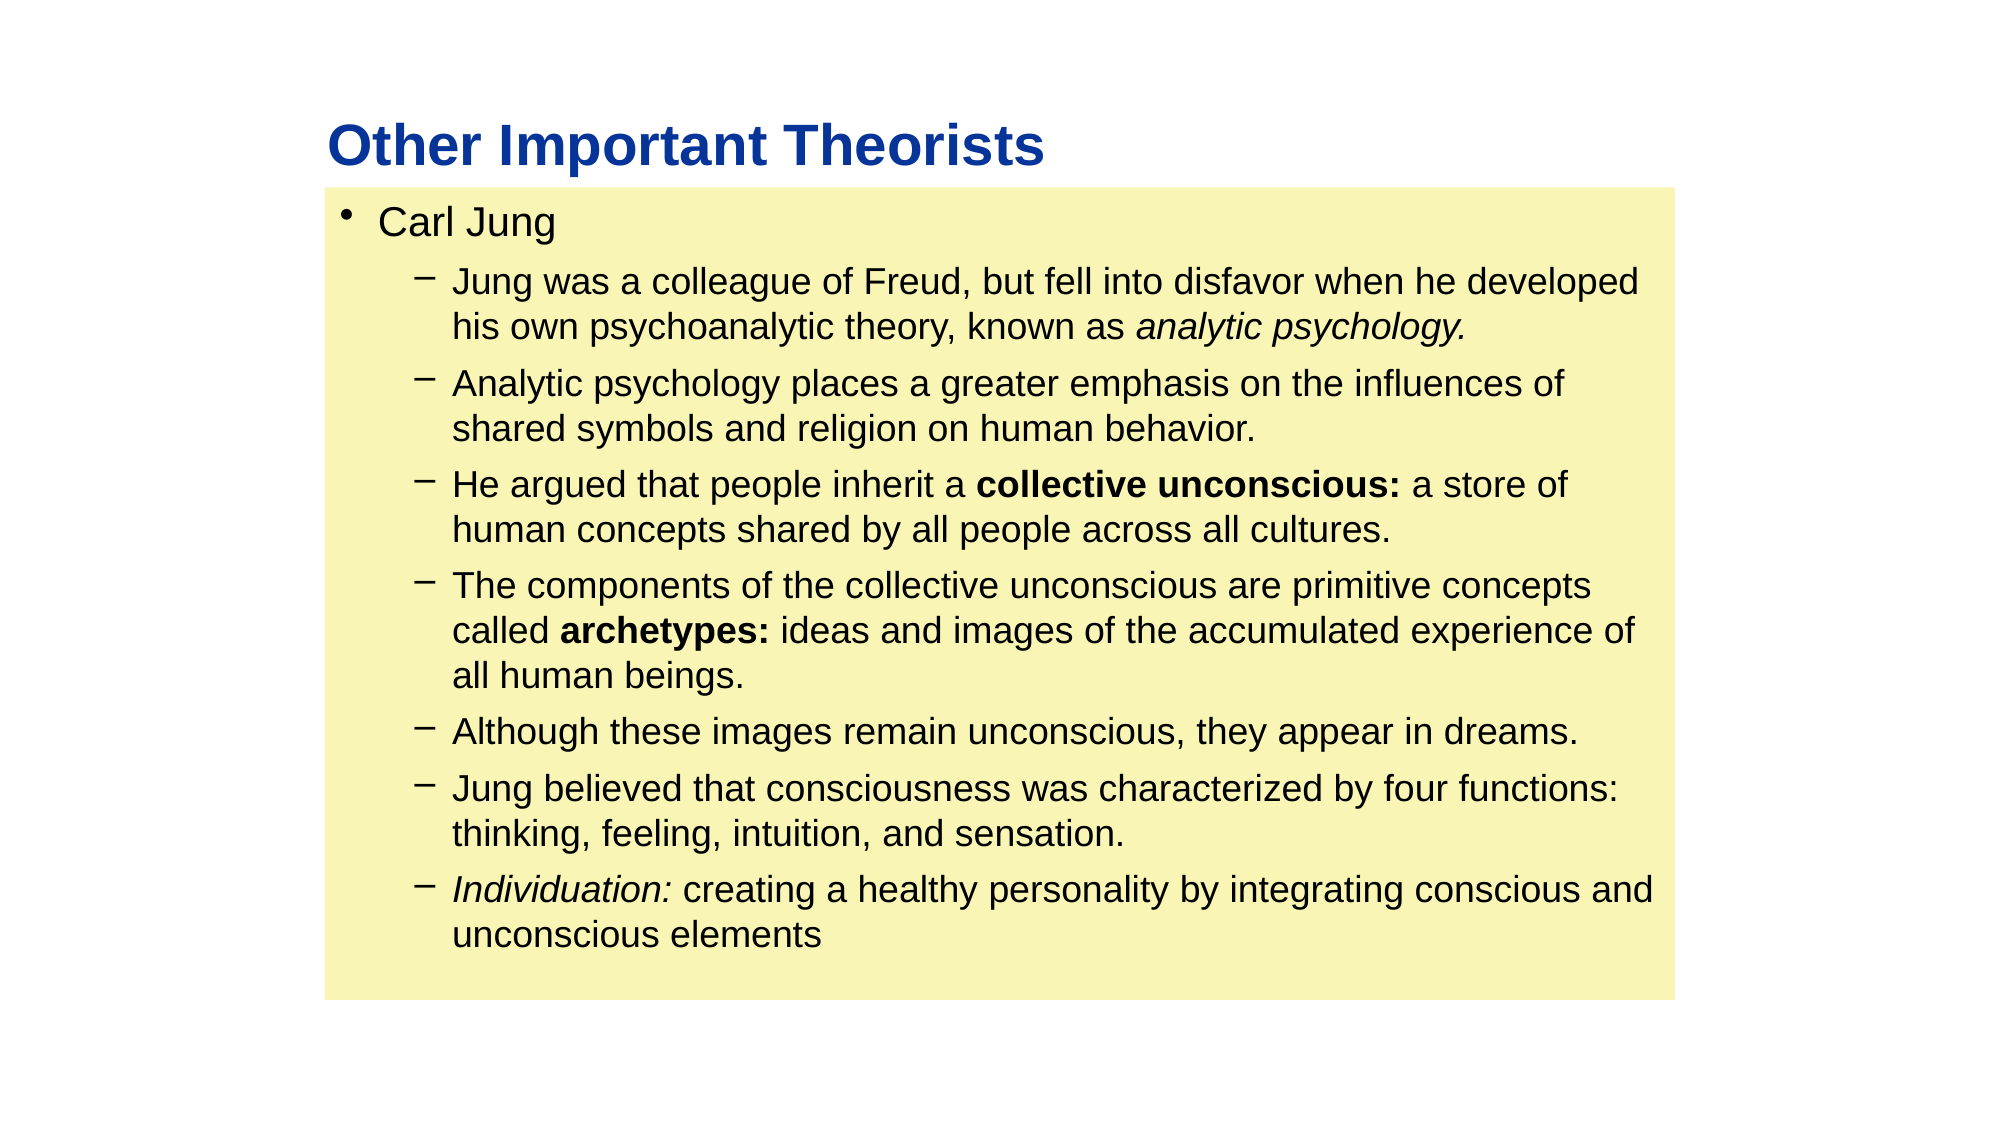

Other Important Theorists
Carl Jung
Jung was a colleague of Freud, but fell into disfavor when he developed his own psychoanalytic theory, known as analytic psychology.
Analytic psychology places a greater emphasis on the influences of shared symbols and religion on human behavior.
He argued that people inherit a collective unconscious: a store of human concepts shared by all people across all cultures.
The components of the collective unconscious are primitive concepts called archetypes: ideas and images of the accumulated experience of all human beings.
Although these images remain unconscious, they appear in dreams.
Jung believed that consciousness was characterized by four functions: thinking, feeling, intuition, and sensation.
Individuation: creating a healthy personality by integrating conscious and unconscious elements